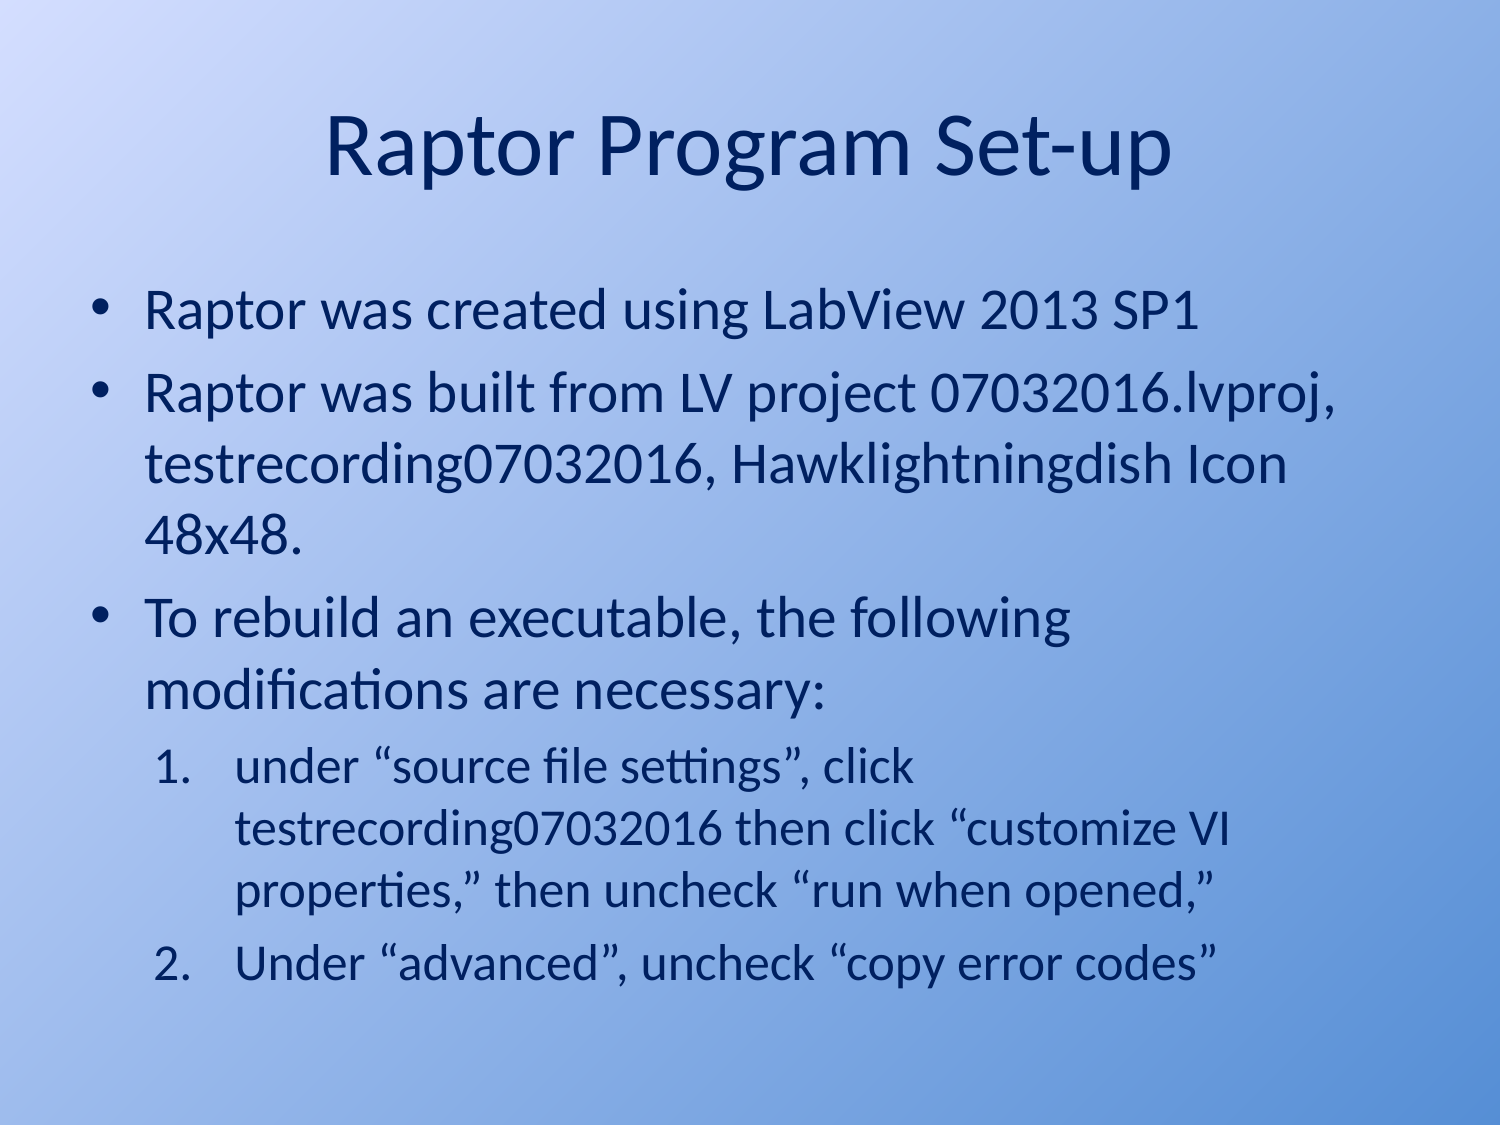

# Raptor Program Set-up
Raptor was created using LabView 2013 SP1
Raptor was built from LV project 07032016.lvproj, testrecording07032016, Hawklightningdish Icon 48x48.
To rebuild an executable, the following modifications are necessary:
under “source file settings”, click testrecording07032016 then click “customize VI properties,” then uncheck “run when opened,”
Under “advanced”, uncheck “copy error codes”